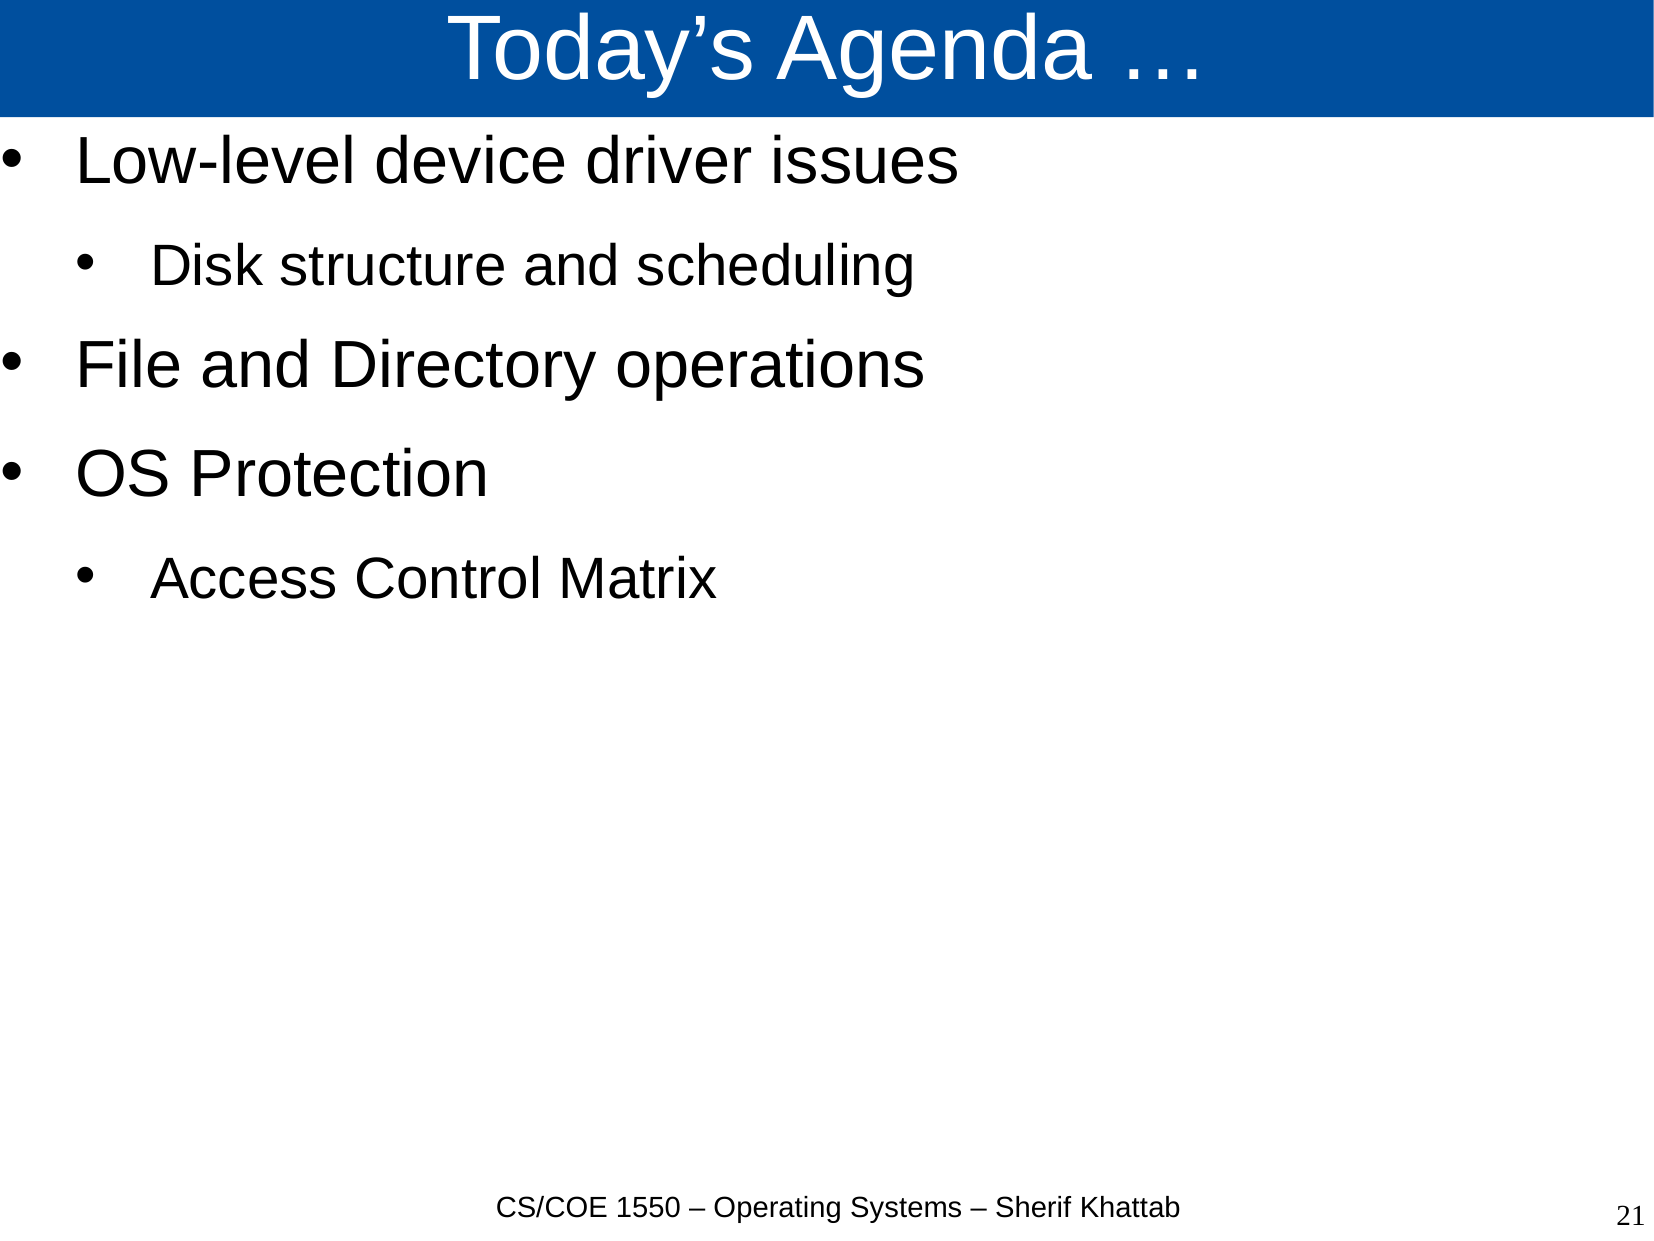

# Today’s Agenda …
Low-level device driver issues
Disk structure and scheduling
File and Directory operations
OS Protection
Access Control Matrix

CS/COE 1550 – Operating Systems – Sherif Khattab
21